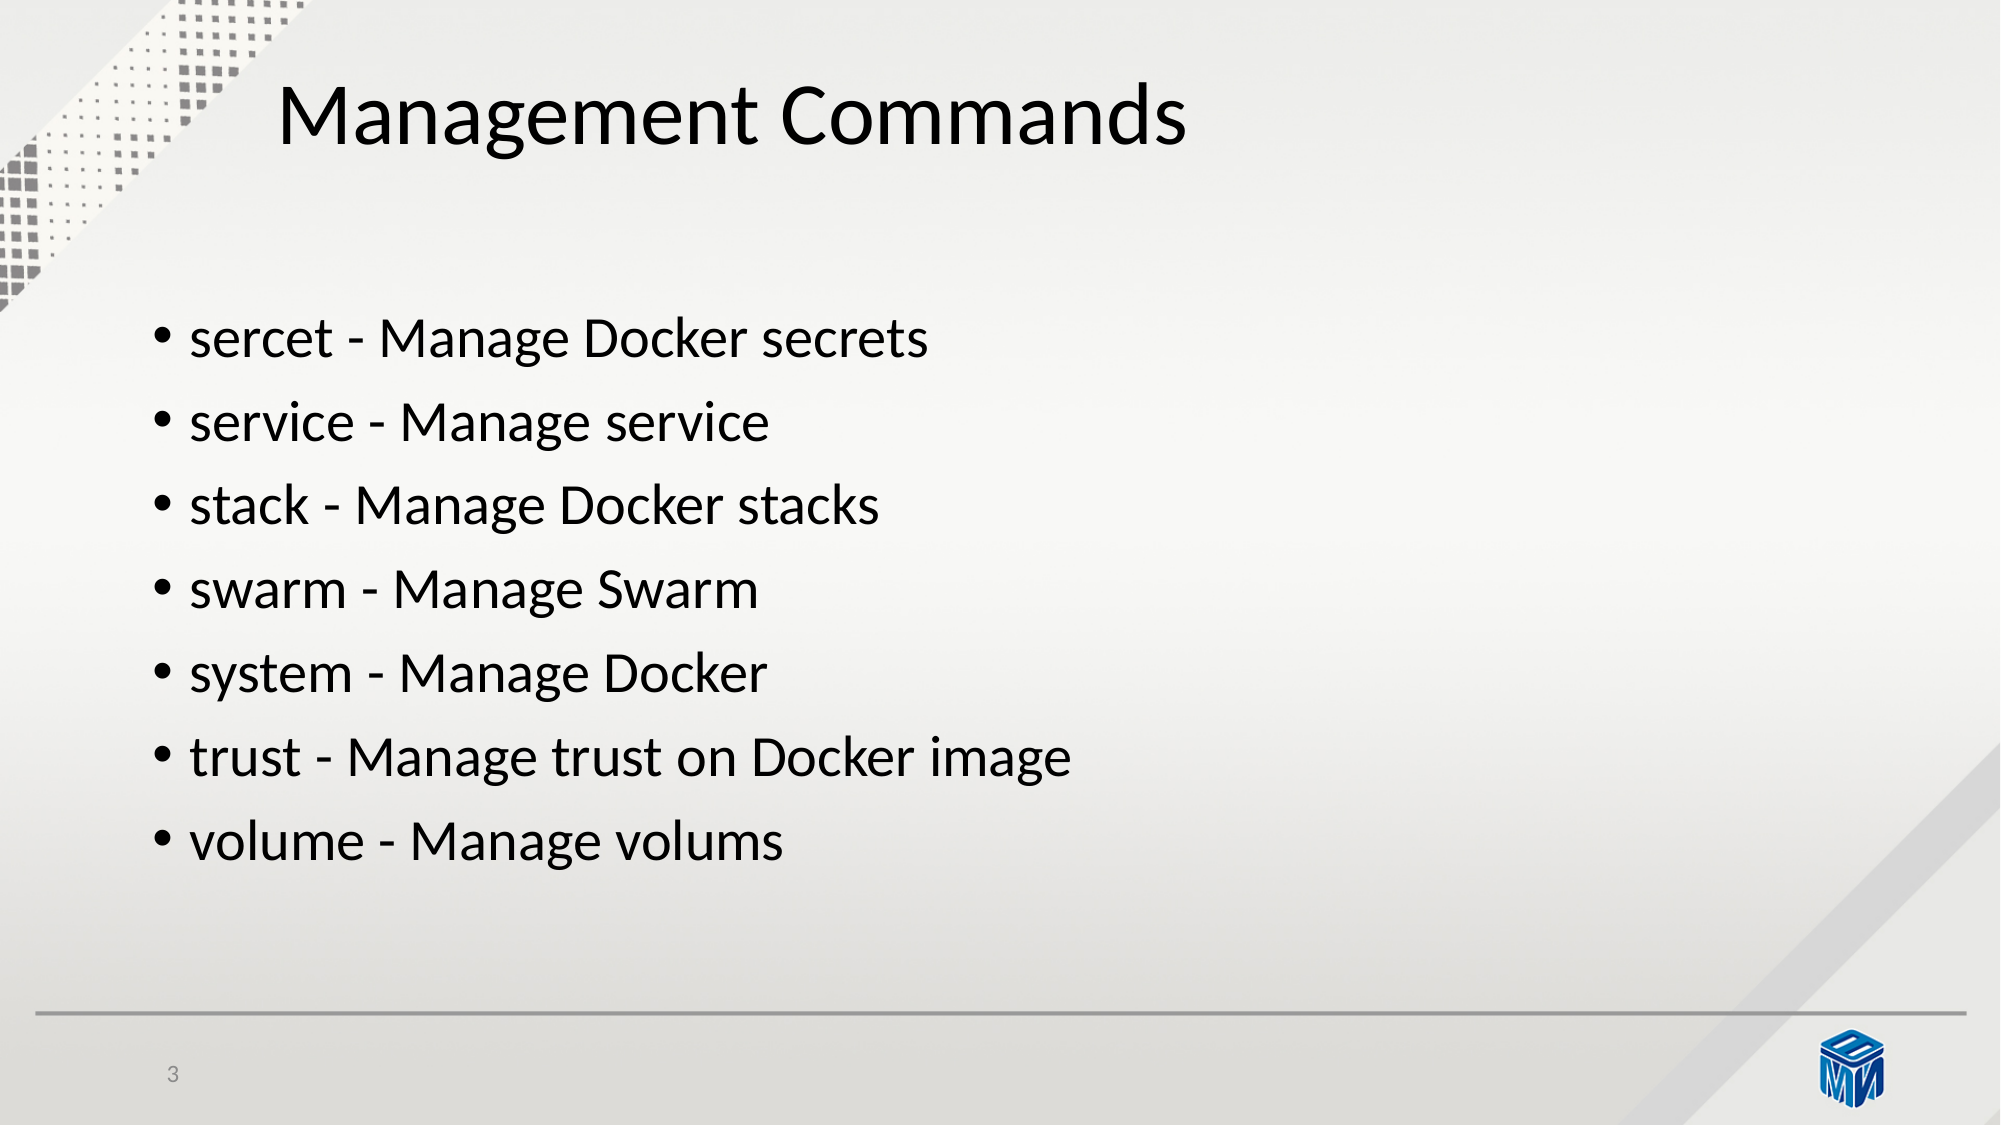

# Management Commands
sercet - Manage Docker secrets
service - Manage service
stack - Manage Docker stacks
swarm - Manage Swarm
system - Manage Docker
trust - Manage trust on Docker image
volume - Manage volums
3